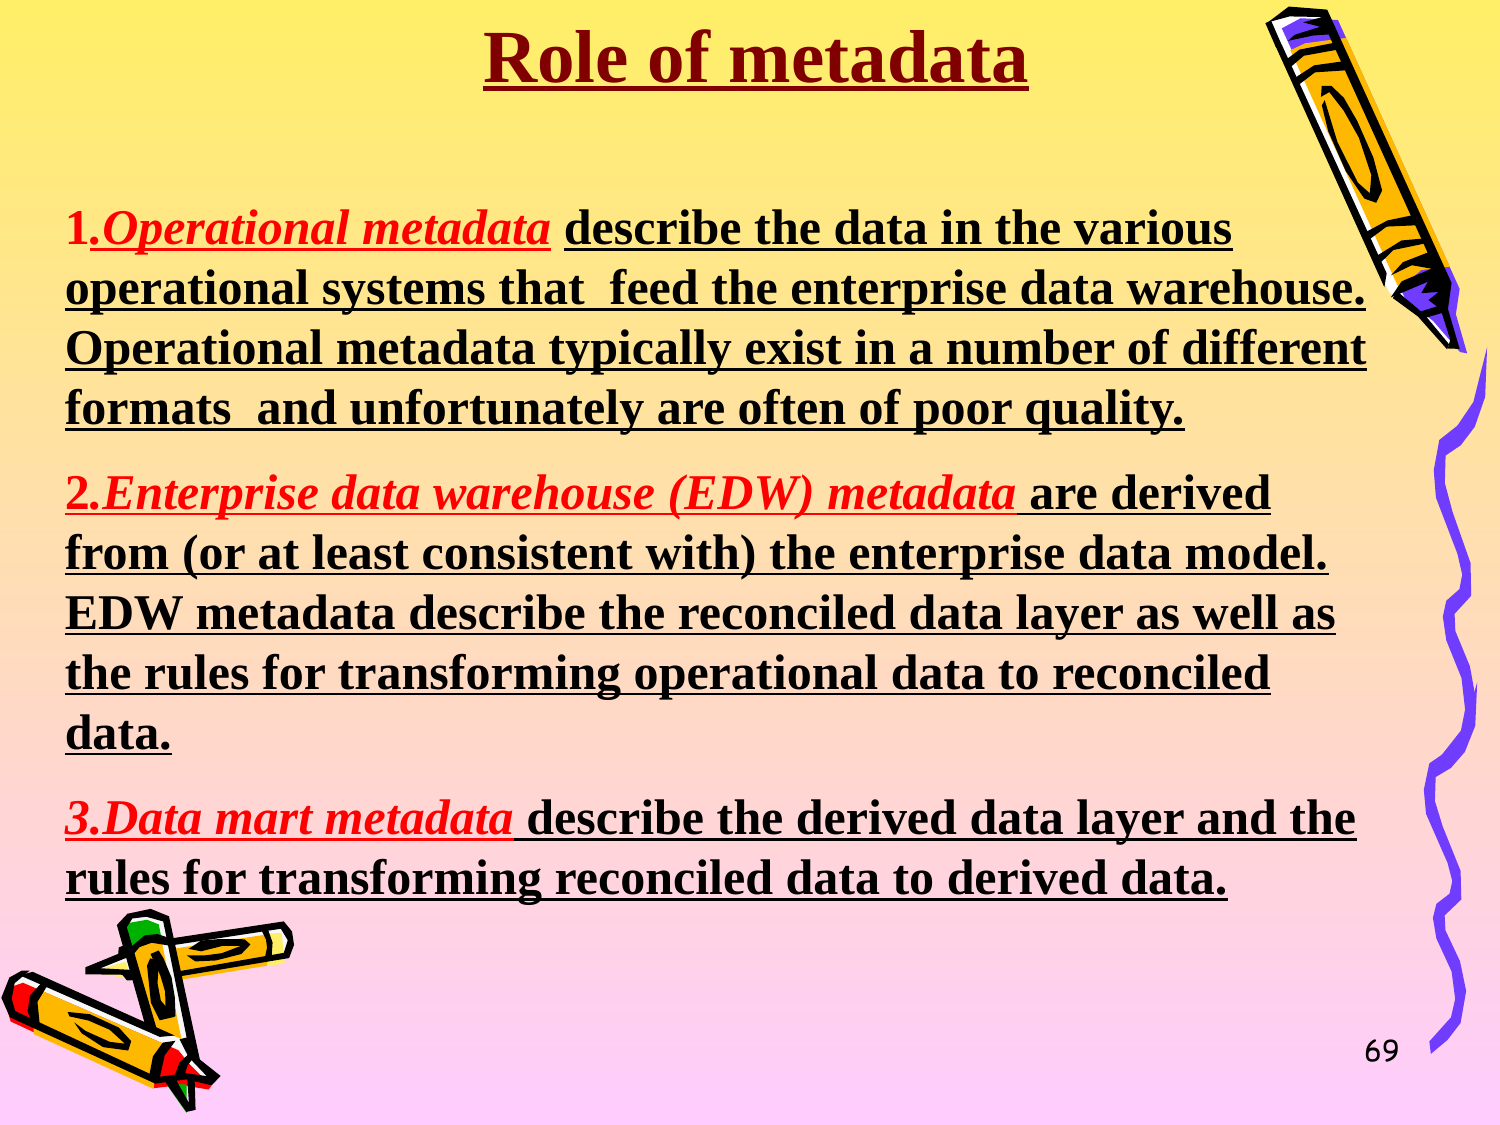

Role of metadata

1.Operational metadata describe the data in the various operational systems that  feed the enterprise data warehouse. Operational metadata typically exist in a number of different formats  and unfortunately are often of poor quality.
2.Enterprise data warehouse (EDW) metadata are derived from (or at least consistent with) the enterprise data model. EDW metadata describe the reconciled data layer as well as the rules for transforming operational data to reconciled data.
3.Data mart metadata describe the derived data layer and the rules for transforming reconciled data to derived data.
69